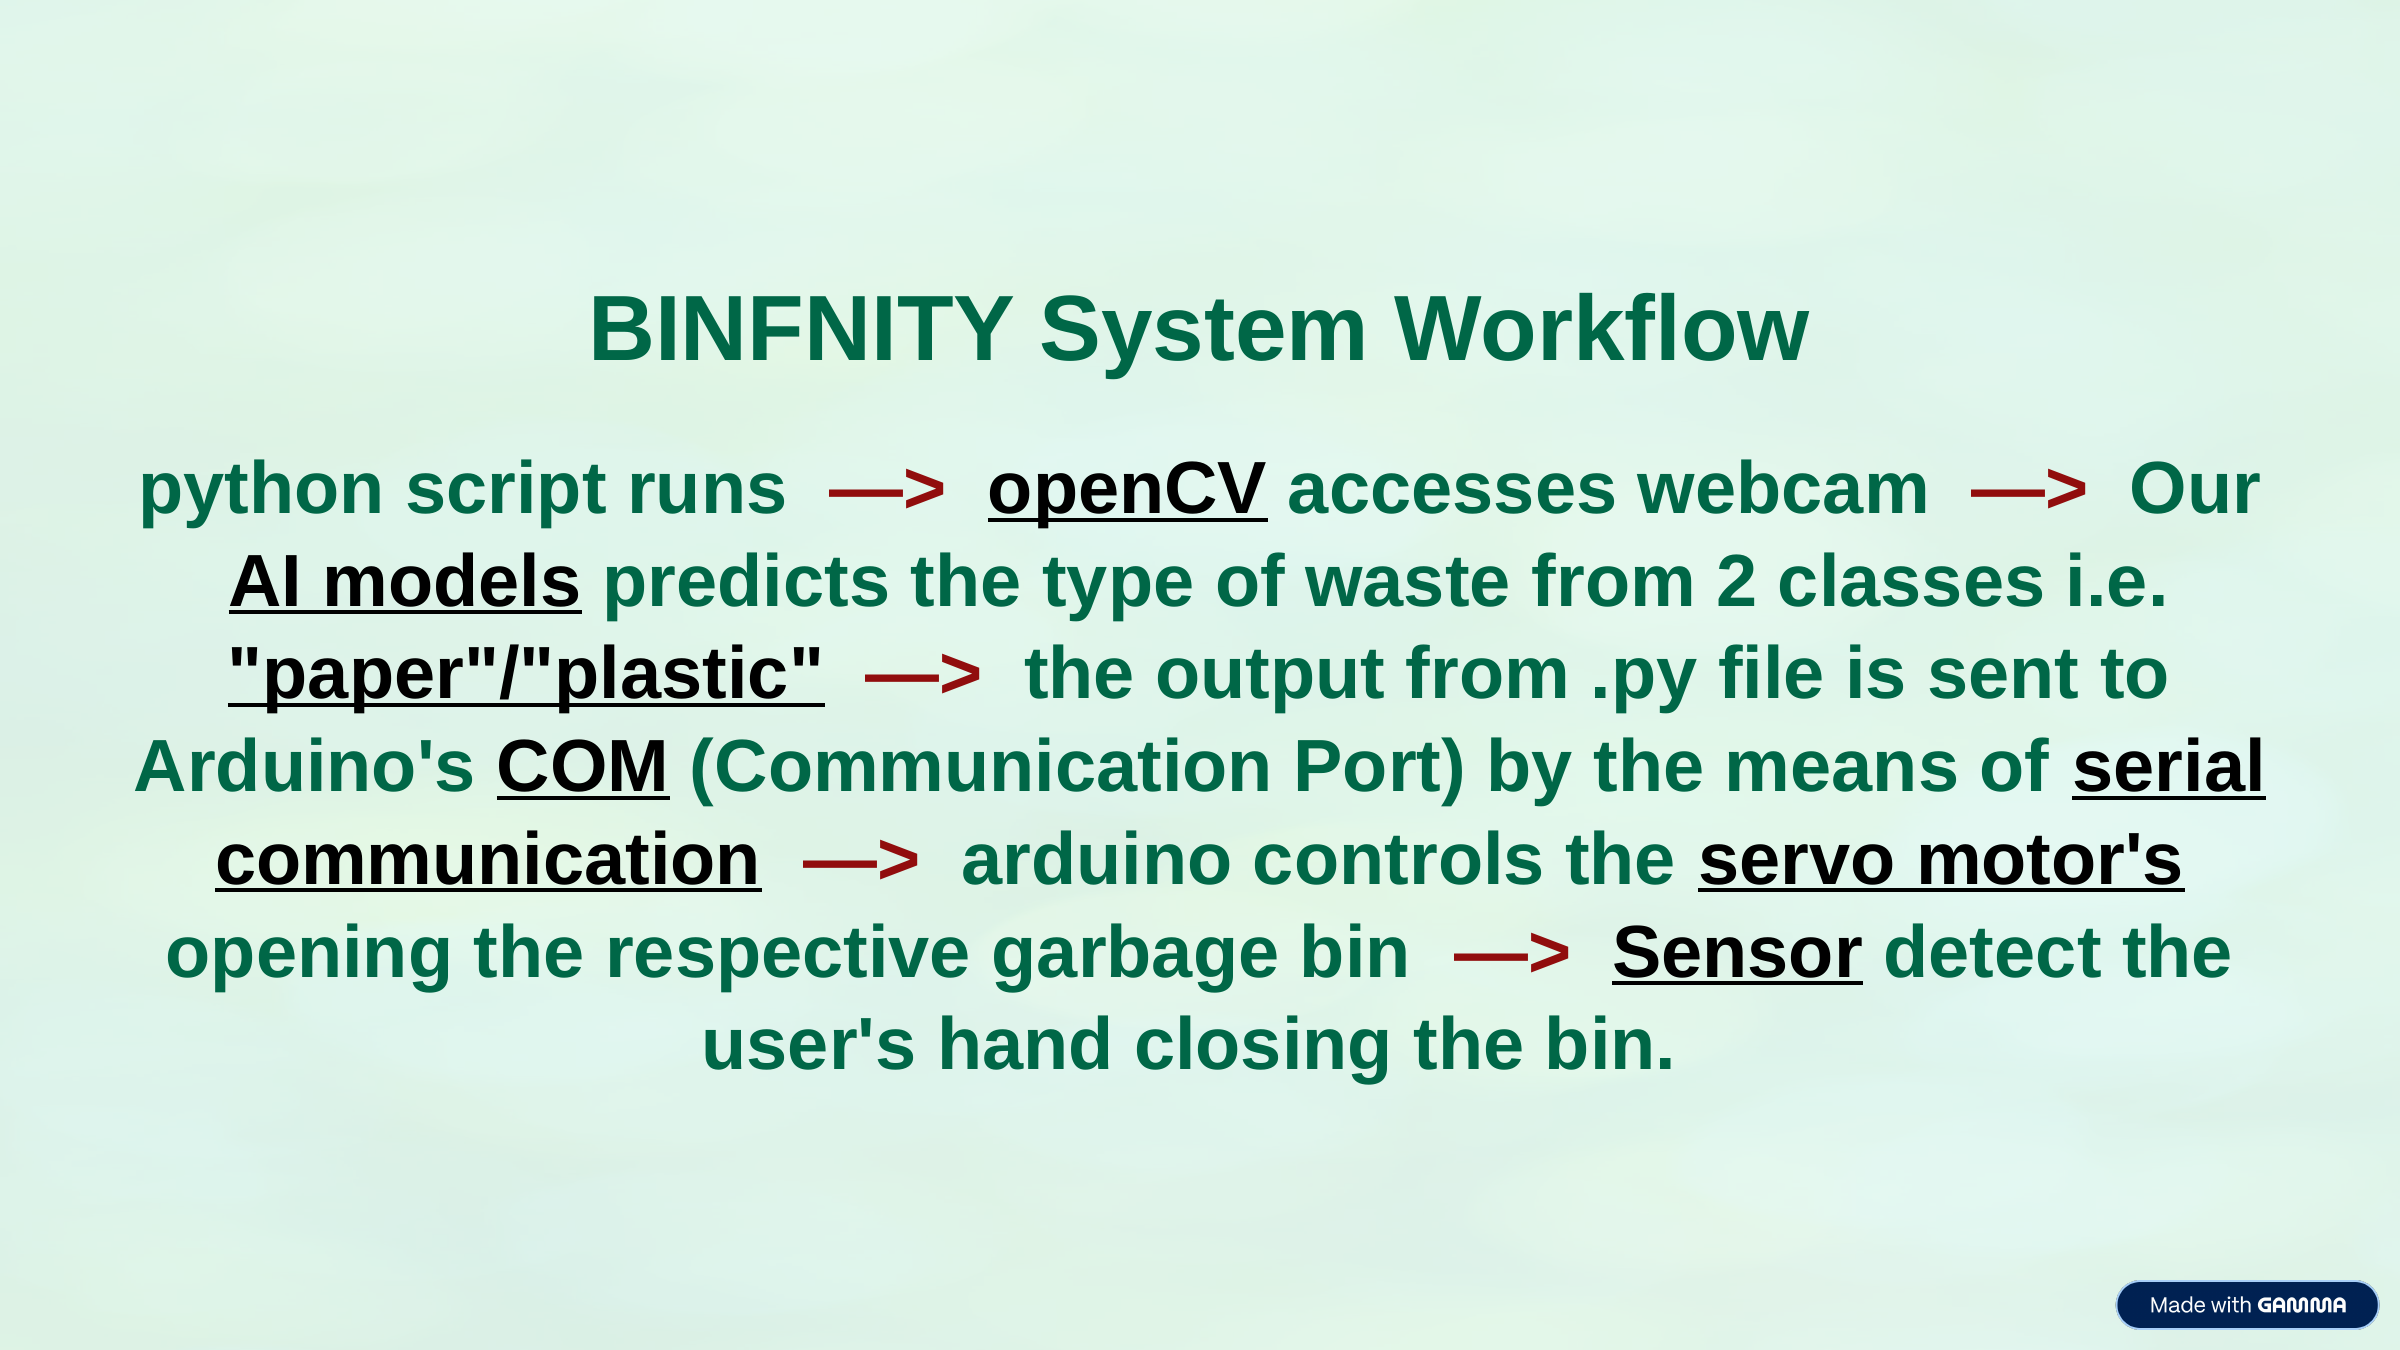

BINFNITY System Workflow
python script runs  —>  openCV accesses webcam  —>  Our AI models predicts the type of waste from 2 classes i.e. "paper"/"plastic"  —>  the output from .py file is sent to Arduino's COM (Communication Port) by the means of serial communication  —>  arduino controls the servo motor's opening the respective garbage bin  —>  Sensor detect the user's hand closing the bin.